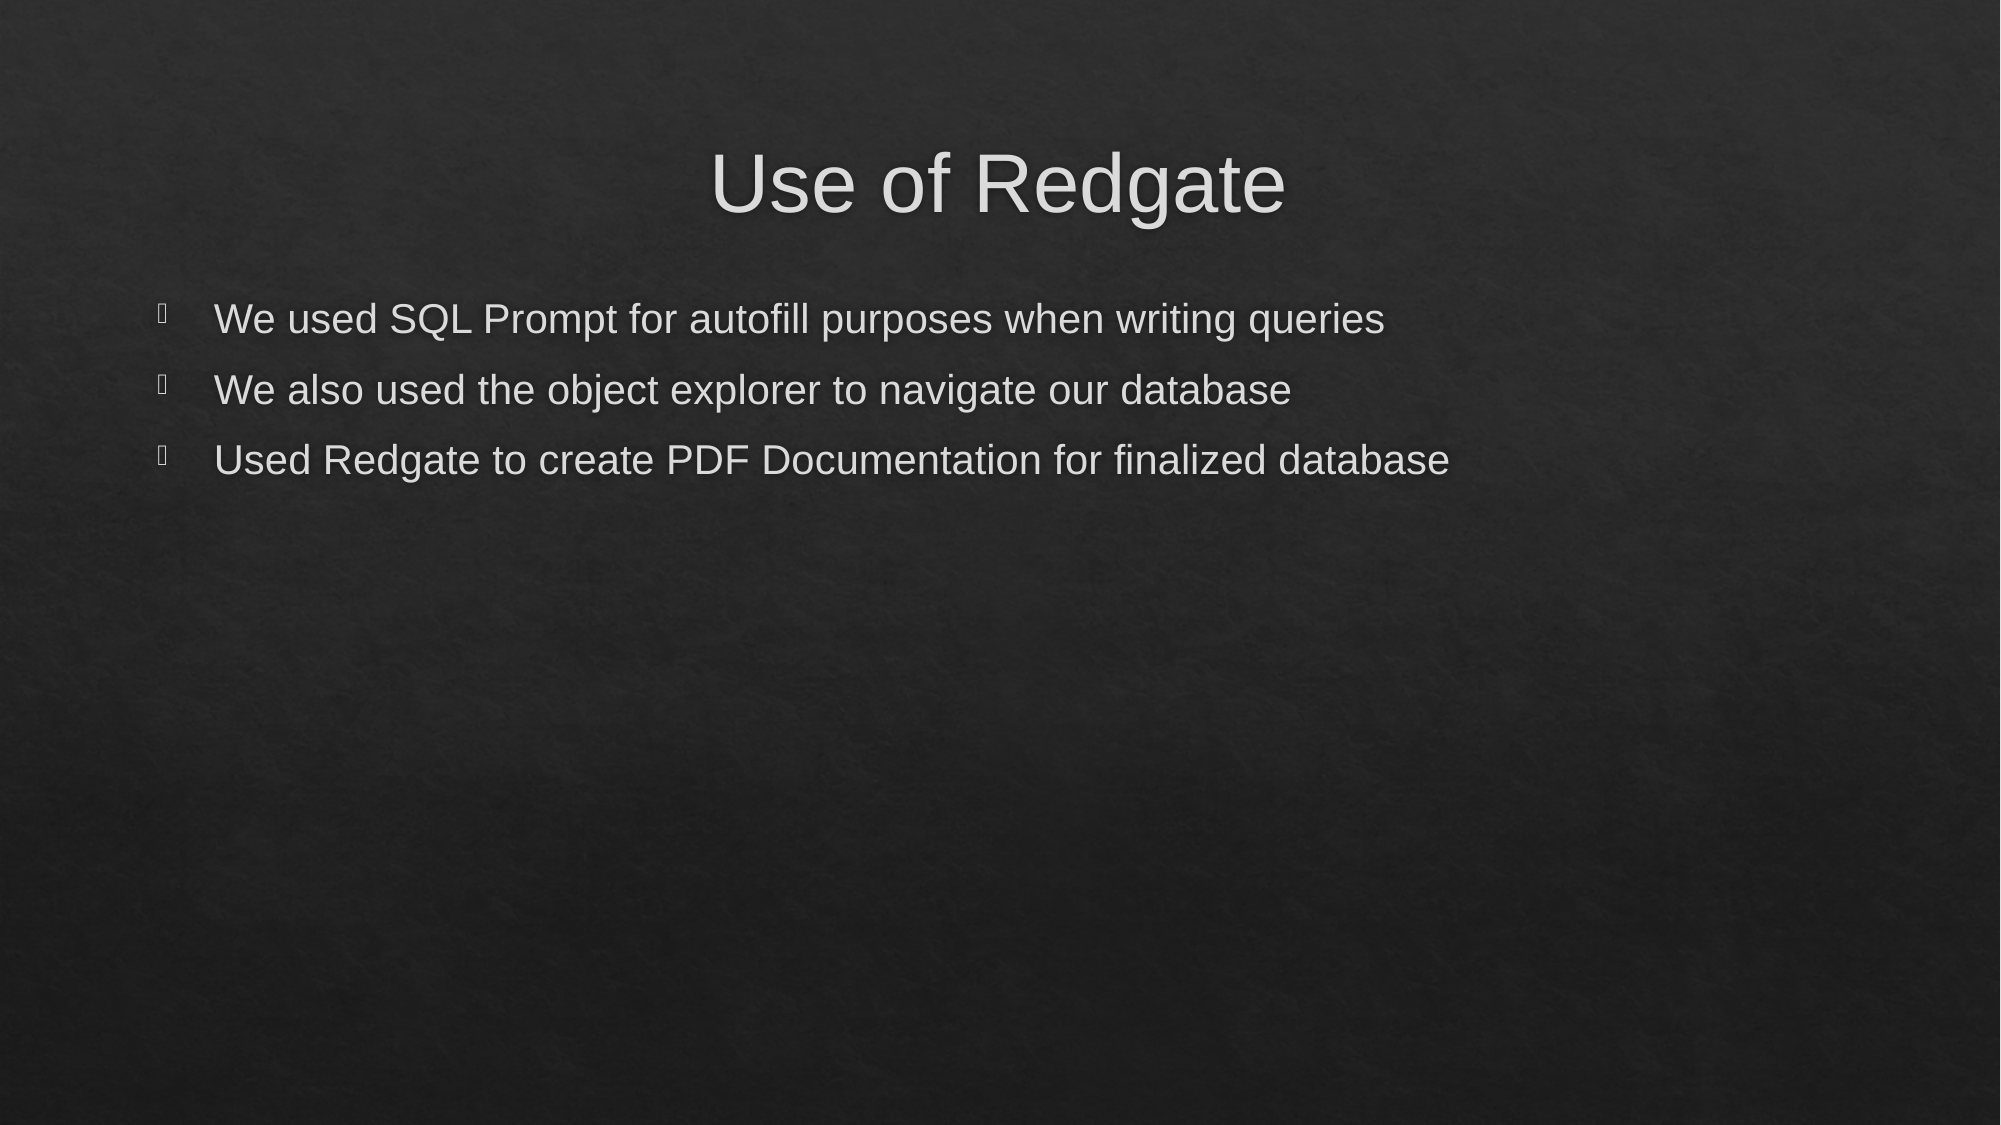

# Use of Redgate
We used SQL Prompt for autofill purposes when writing queries
We also used the object explorer to navigate our database
Used Redgate to create PDF Documentation for finalized database